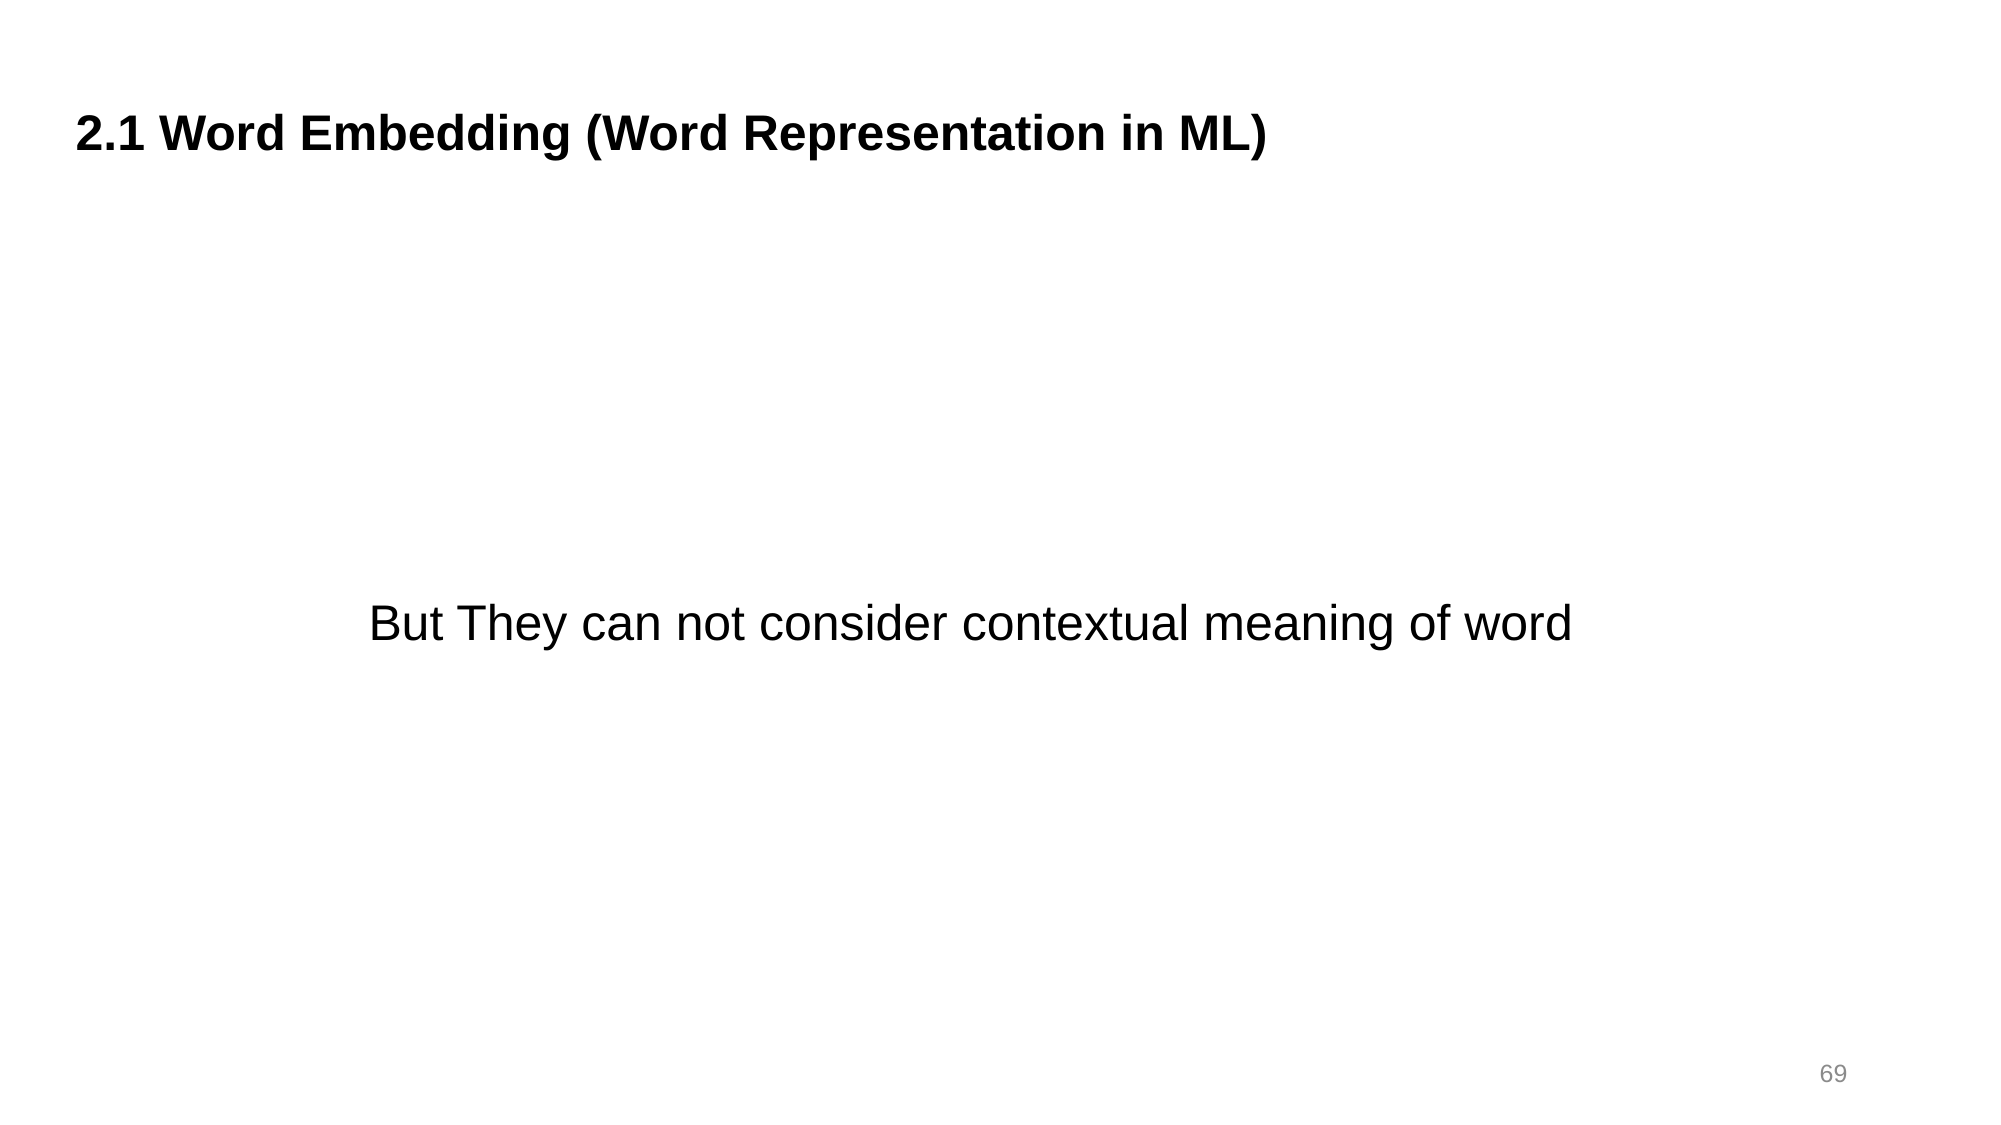

2.1 Word Embedding (Word Representation in ML)
But They can not consider contextual meaning of word
69